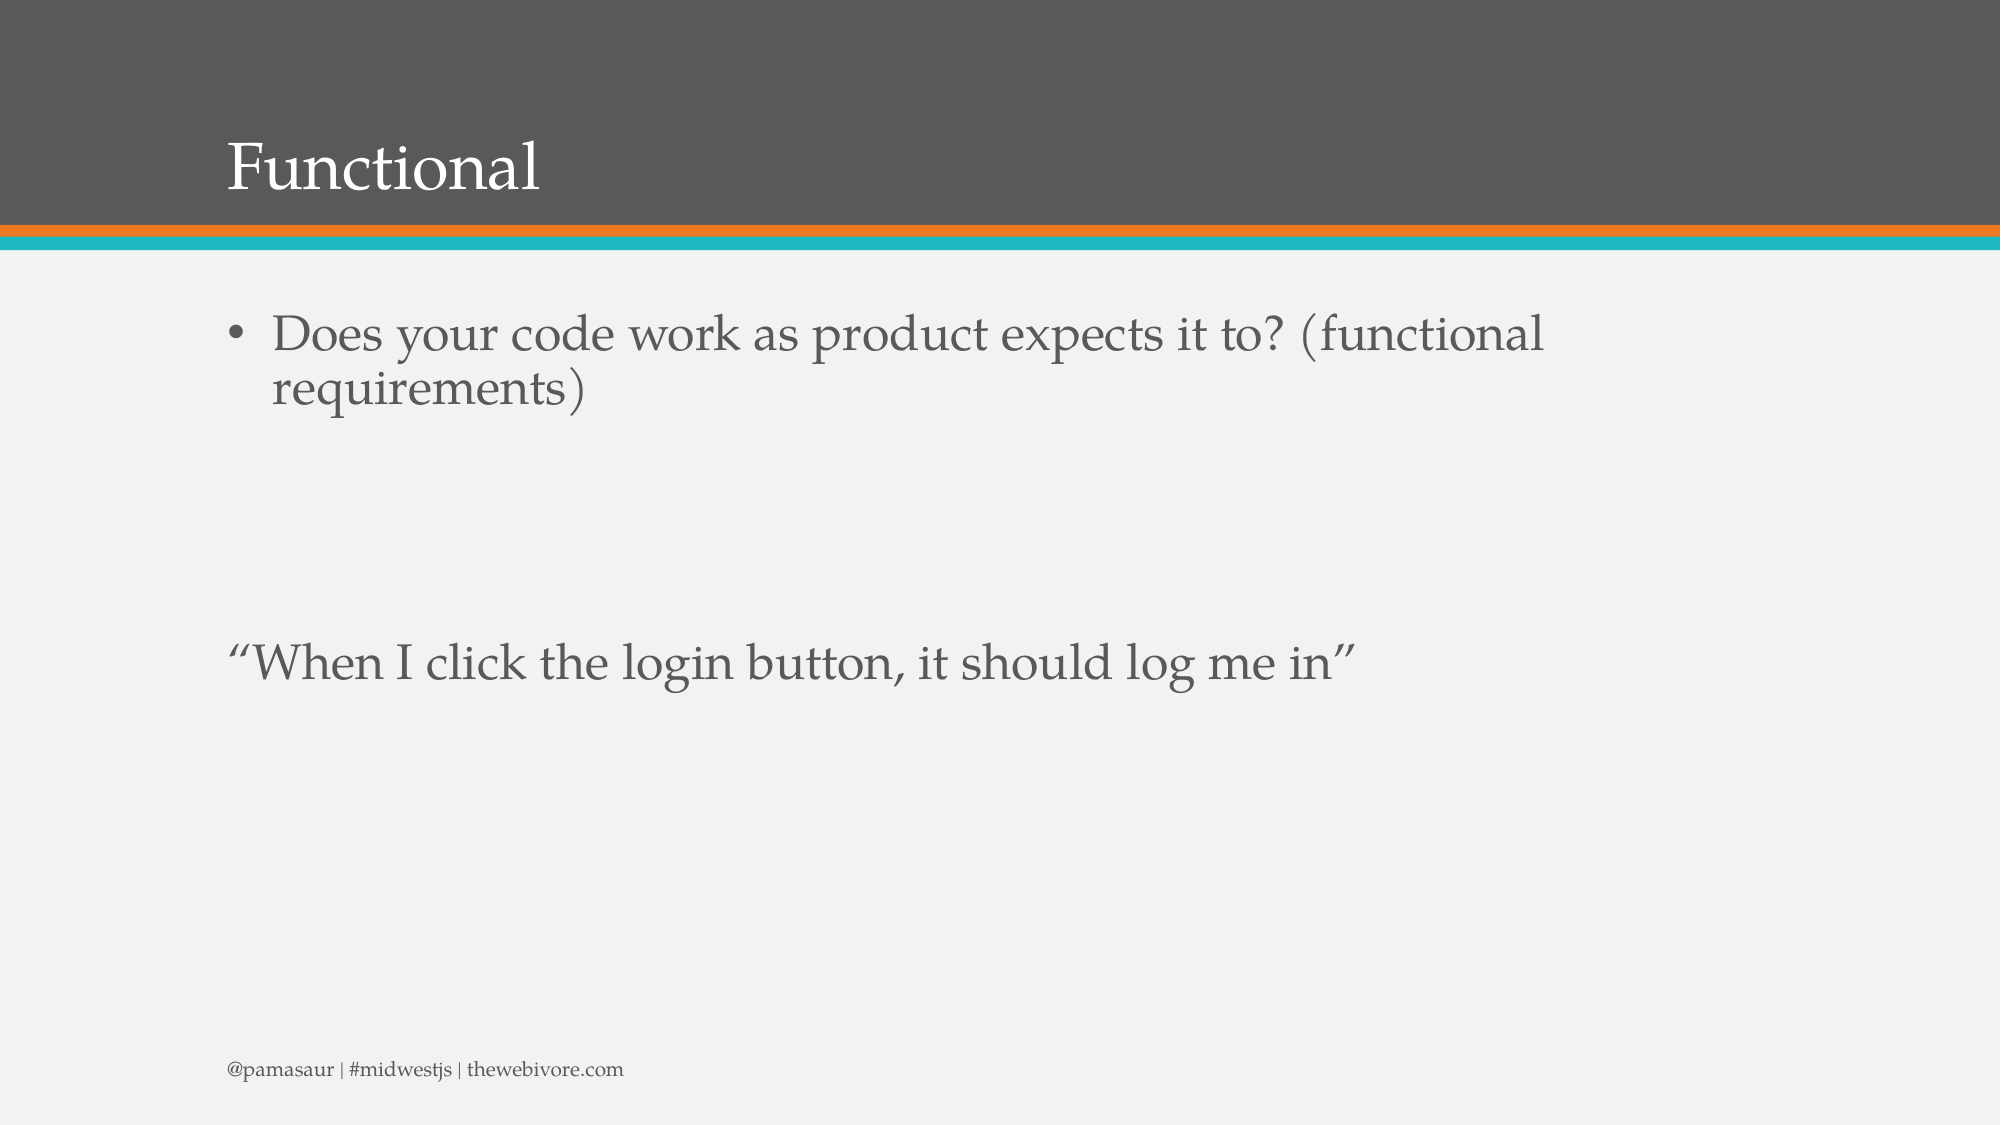

# Functional
Does your code work as product expects it to? (functional requirements)

“When I click the login button, it should log me in”
@pamasaur | #midwestjs | thewebivore.com